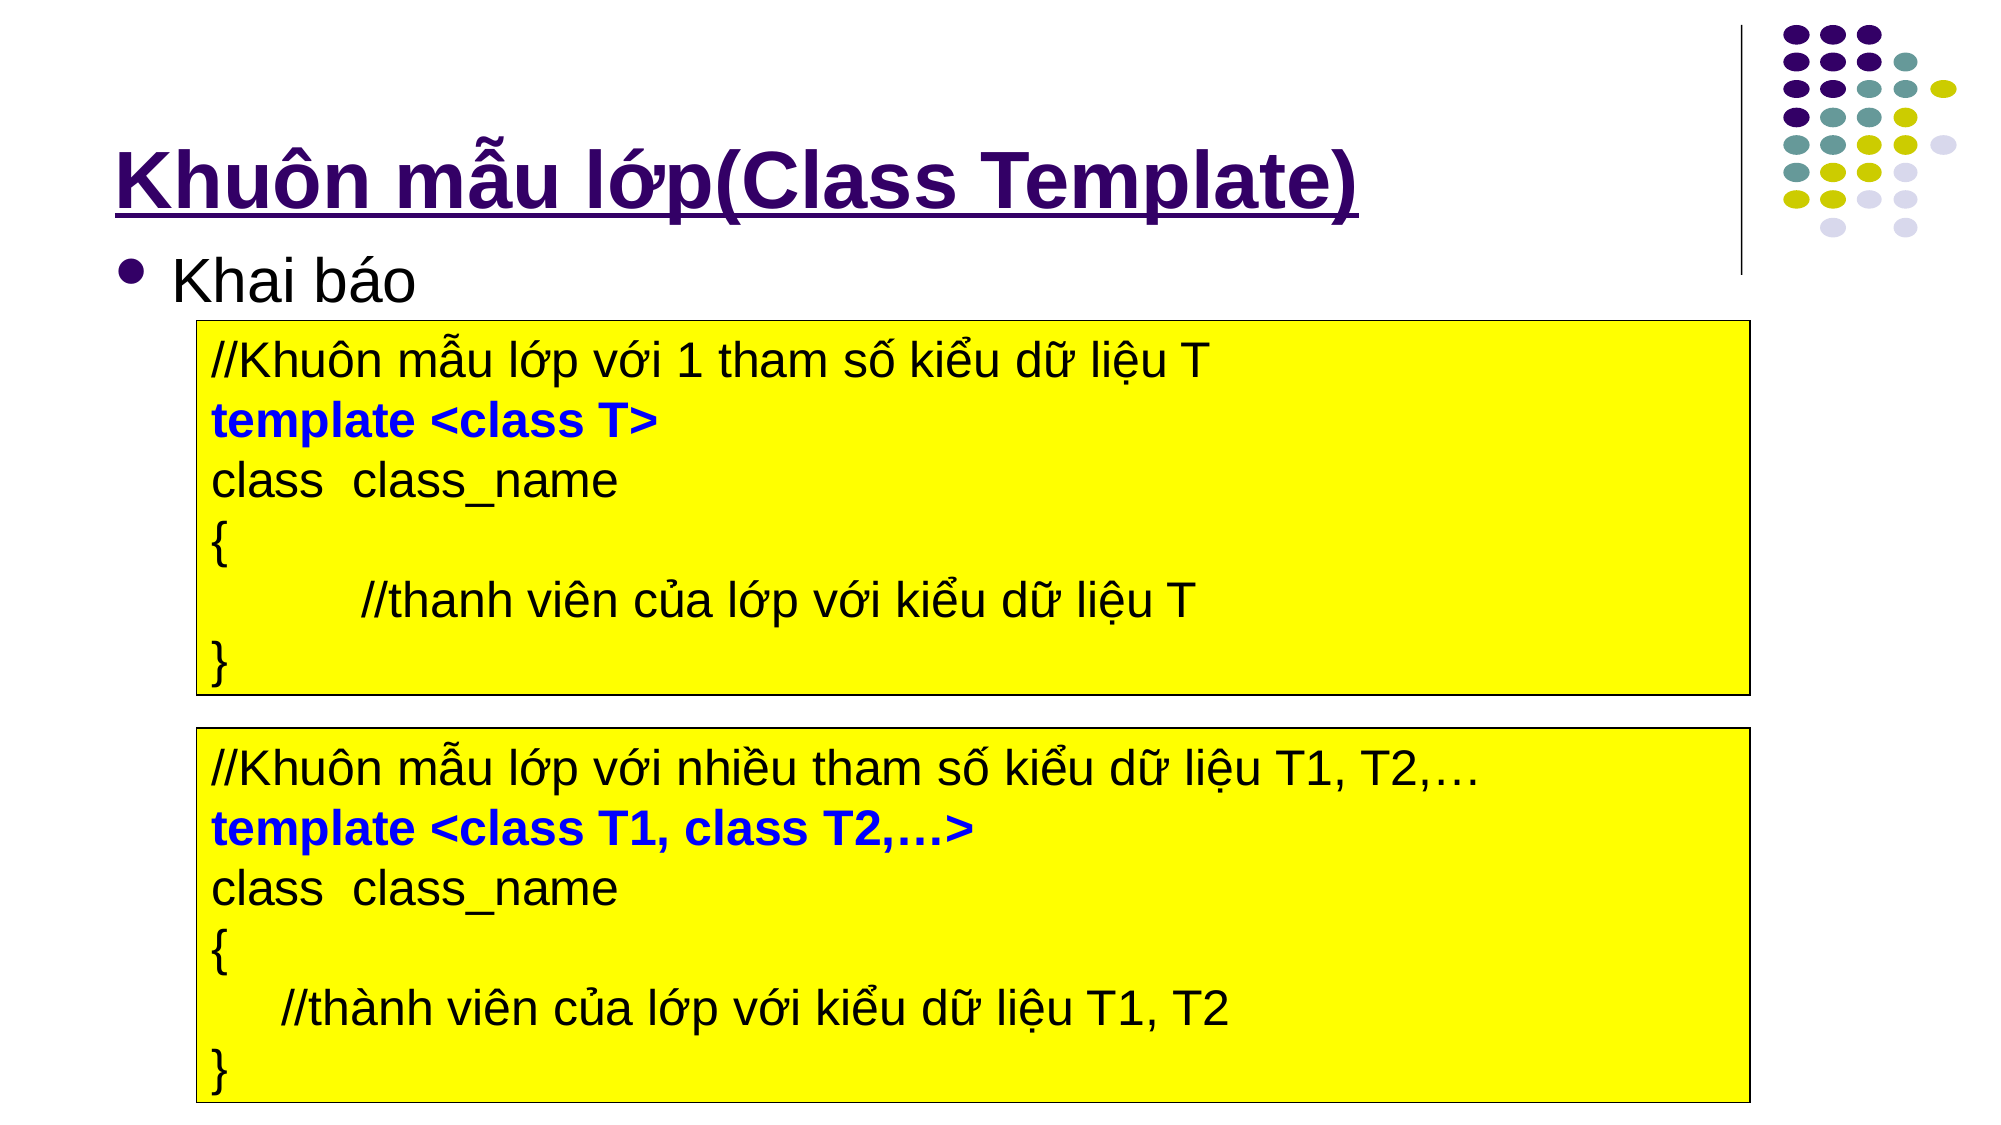

# Khuôn mẫu lớp(Class Template)
Khai báo
//Khuôn mẫu lớp với 1 tham số kiểu dữ liệu T
template <class T>
class  class_name
{
	//thanh viên của lớp với kiểu dữ liệu T
}
//Khuôn mẫu lớp với nhiều tham số kiểu dữ liệu T1, T2,…
template <class T1, class T2,…>
class  class_name
{
     //thành viên của lớp với kiểu dữ liệu T1, T2
}